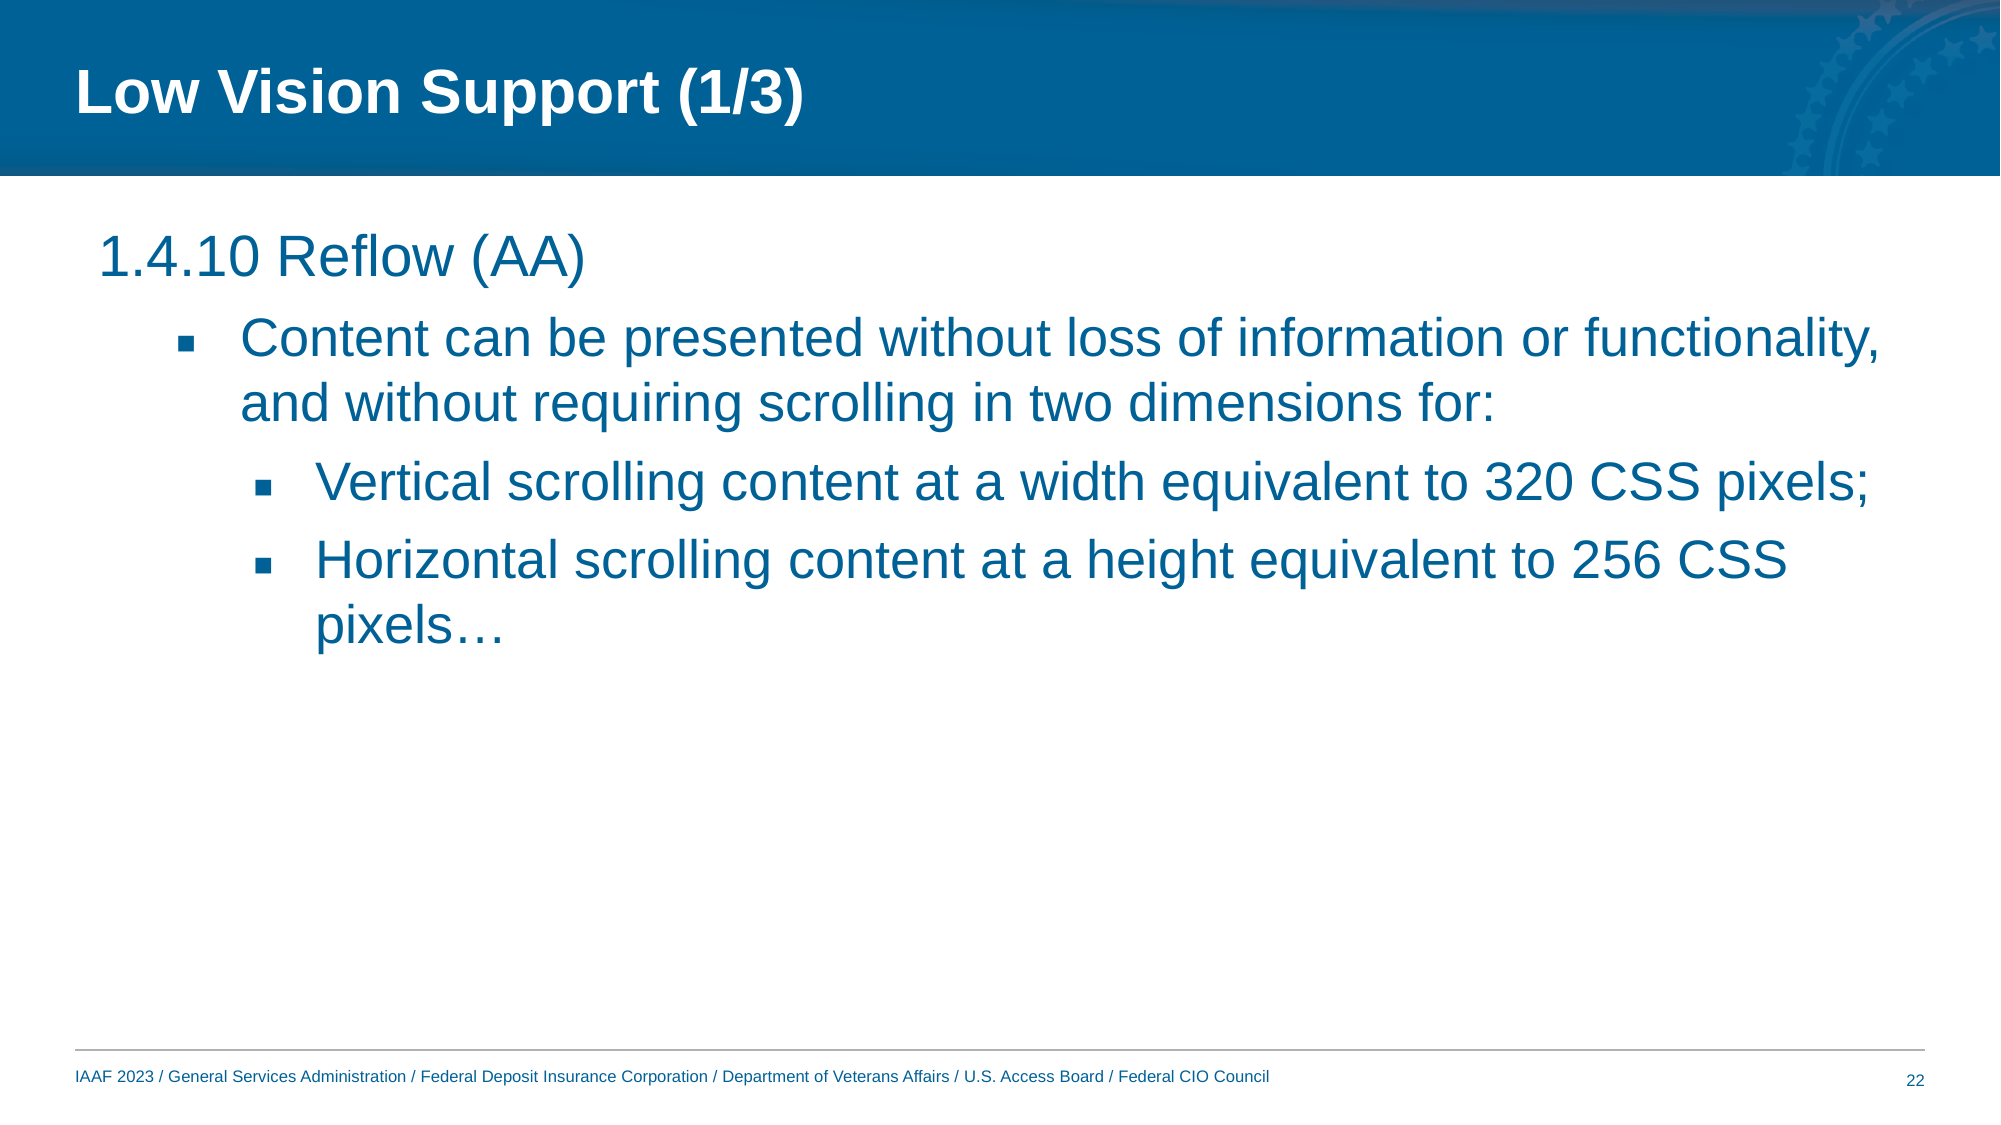

# Low Vision Support (1/3)
1.4.10 Reflow (AA)
Content can be presented without loss of information or functionality, and without requiring scrolling in two dimensions for:
Vertical scrolling content at a width equivalent to 320 CSS pixels;
Horizontal scrolling content at a height equivalent to 256 CSS pixels…
22